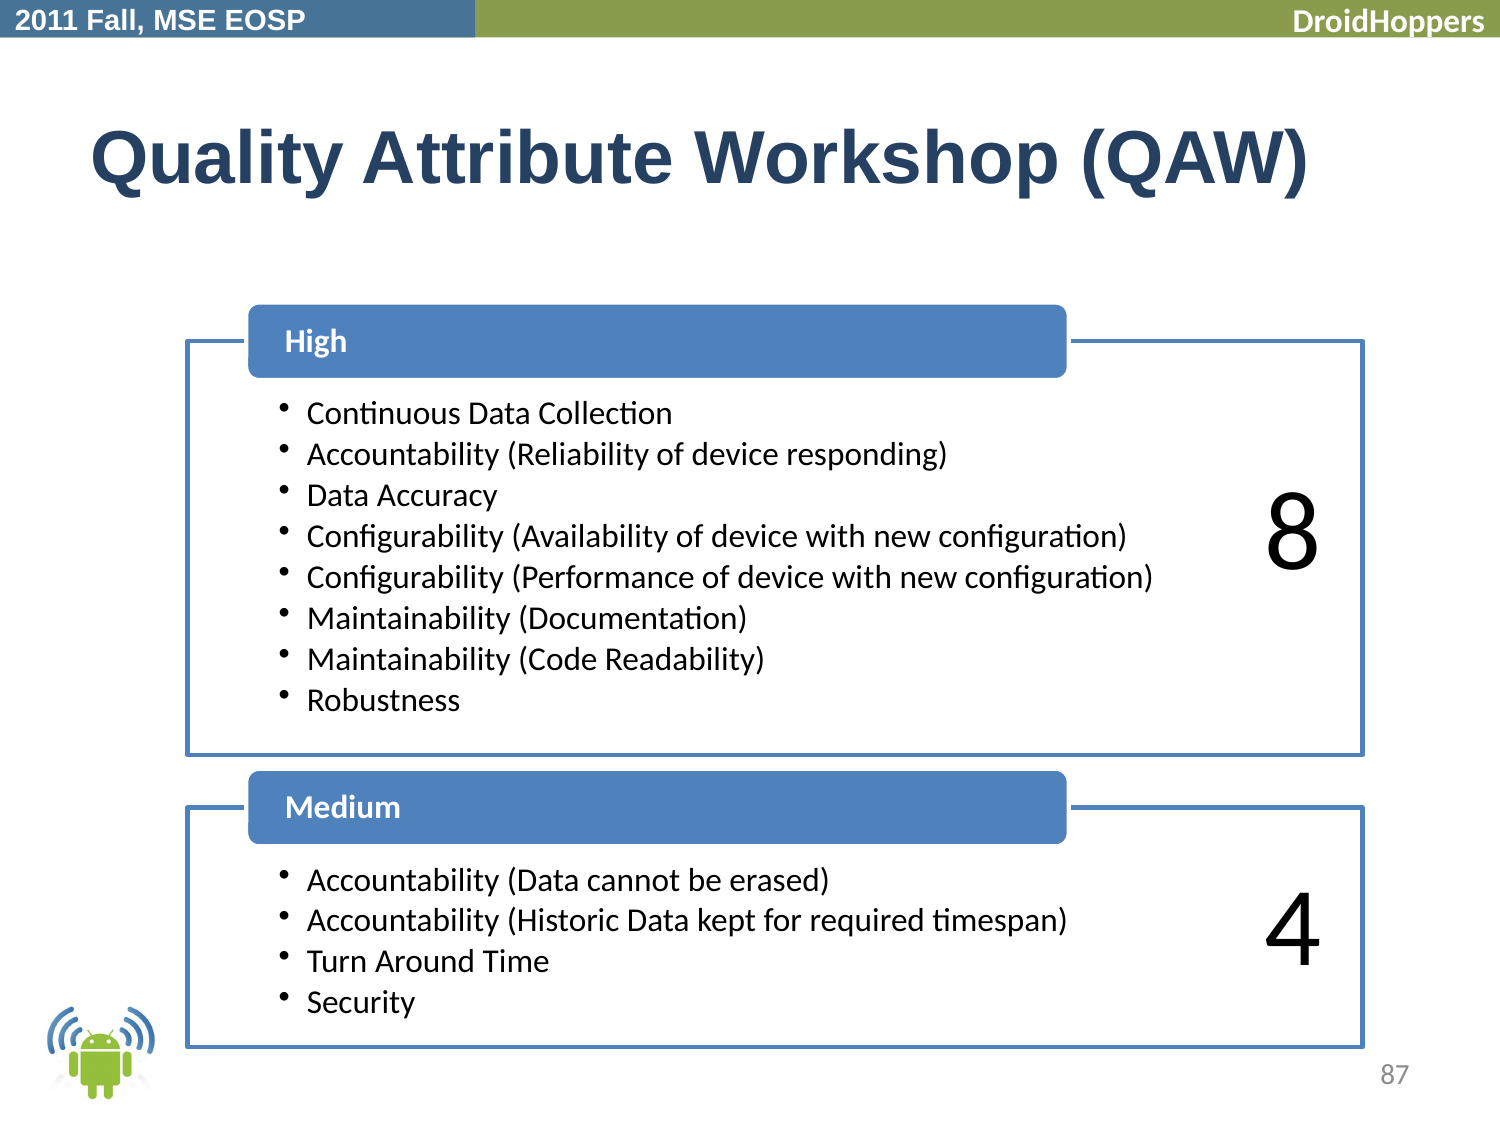

# Quality Attribute Workshop (QAW)
Continuous Data Collection
Accountability (Reliability of device responding)
Data Accuracy
Configurability (Availability of device with new configuration)
Configurability (Performance of device with new configuration)
Maintainability (Documentation)
Maintainability (Code Readability)
Robustness
High
Accountability (Data cannot be erased)
Accountability (Historic Data kept for required timespan)
Turn Around Time
Security
Medium
8
4
87